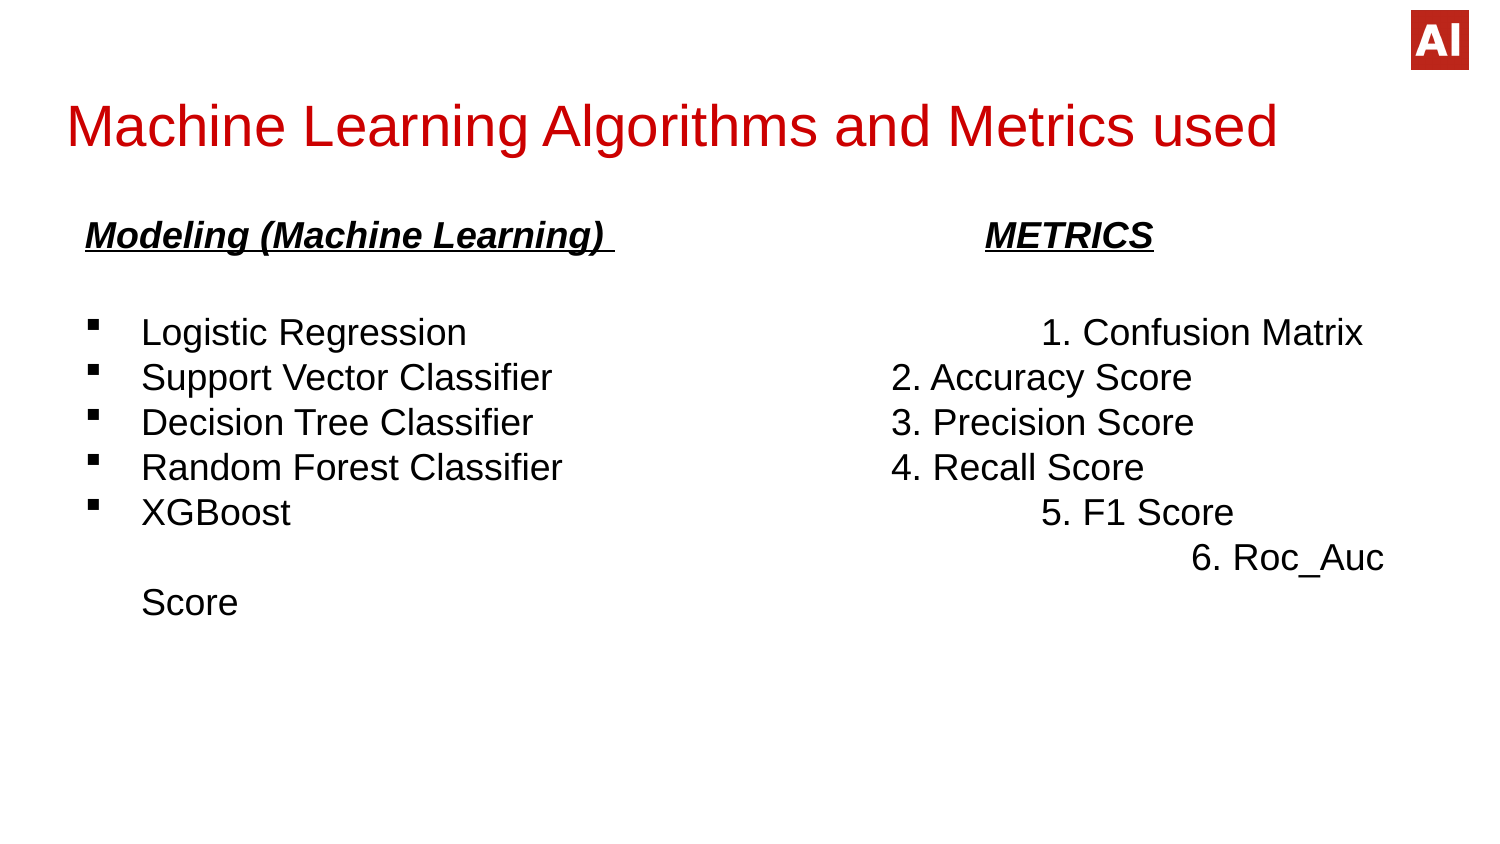

# Machine Learning Algorithms and Metrics used
Modeling (Machine Learning) 			METRICS
Logistic Regression				1. Confusion Matrix
Support Vector Classifier			2. Accuracy Score
Decision Tree Classifier			3. Precision Score
Random Forest Classifier			4. Recall Score
XGBoost					5. F1 Score								6. Roc_Auc Score